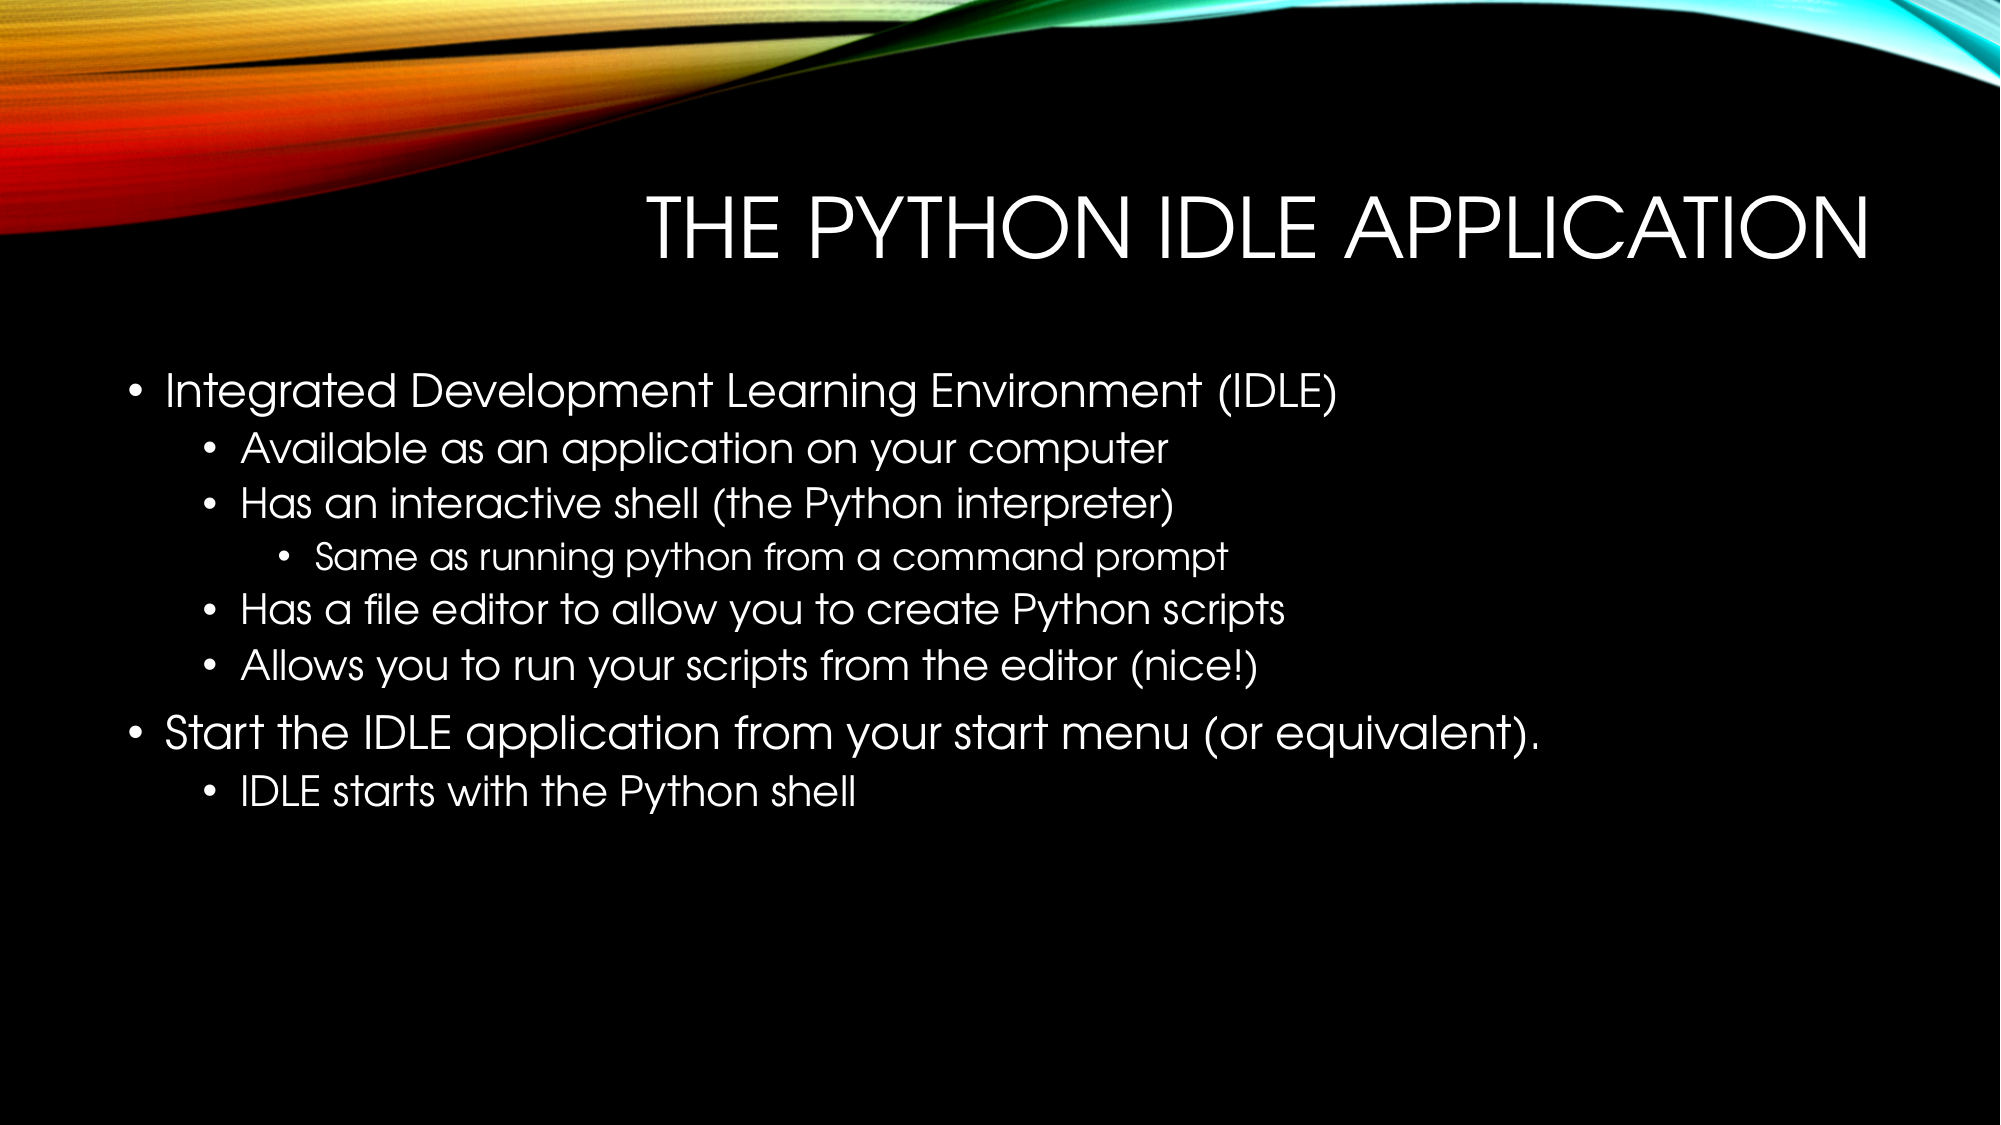

# the python IDLE application
Integrated Development Learning Environment (IDLE)
Available as an application on your computer
Has an interactive shell (the Python interpreter)
Same as running python from a command prompt
Has a file editor to allow you to create Python scripts
Allows you to run your scripts from the editor (nice!)
Start the IDLE application from your start menu (or equivalent).
IDLE starts with the Python shell